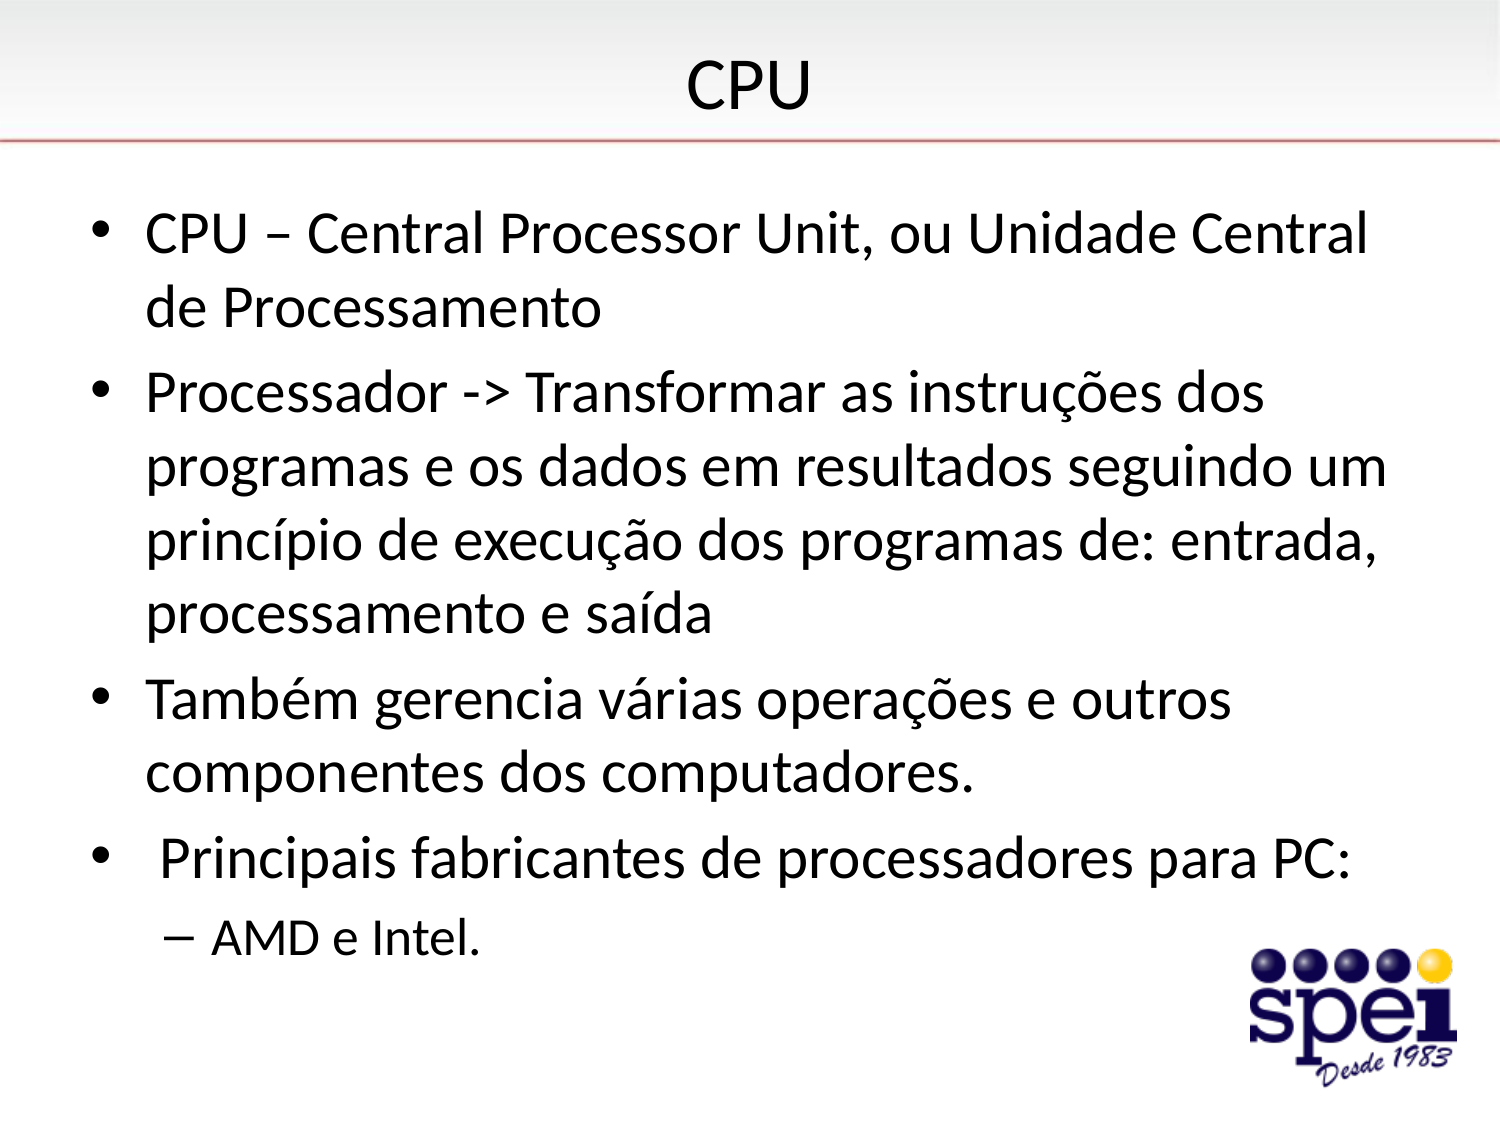

# CPU
CPU – Central Processor Unit, ou Unidade Central de Processamento
Processador -> Transformar as instruções dos programas e os dados em resultados seguindo um princípio de execução dos programas de: entrada, processamento e saída
Também gerencia várias operações e outros componentes dos computadores.
 Principais fabricantes de processadores para PC:
AMD e Intel.